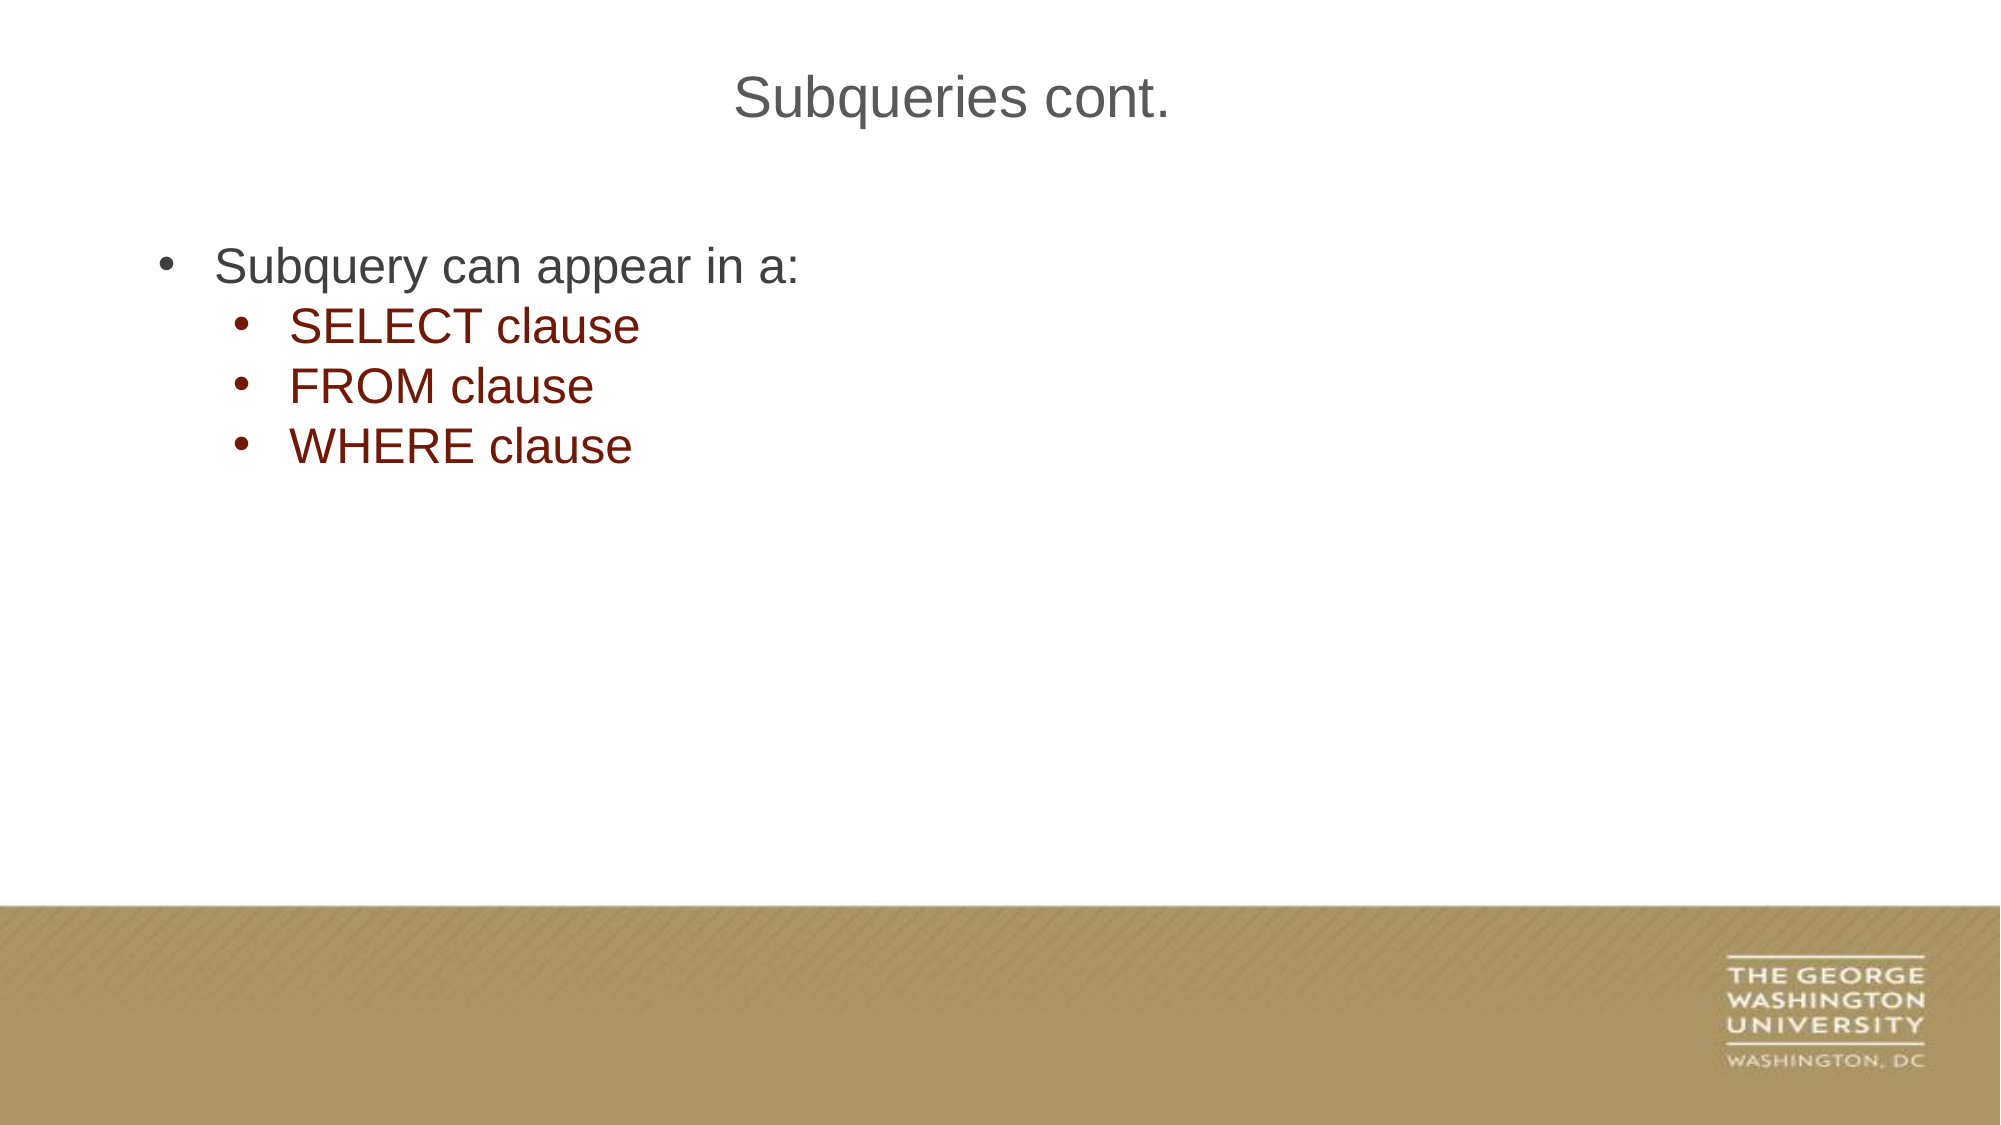

Subqueries cont.
Subquery can appear in a:
SELECT clause
FROM clause
WHERE clause